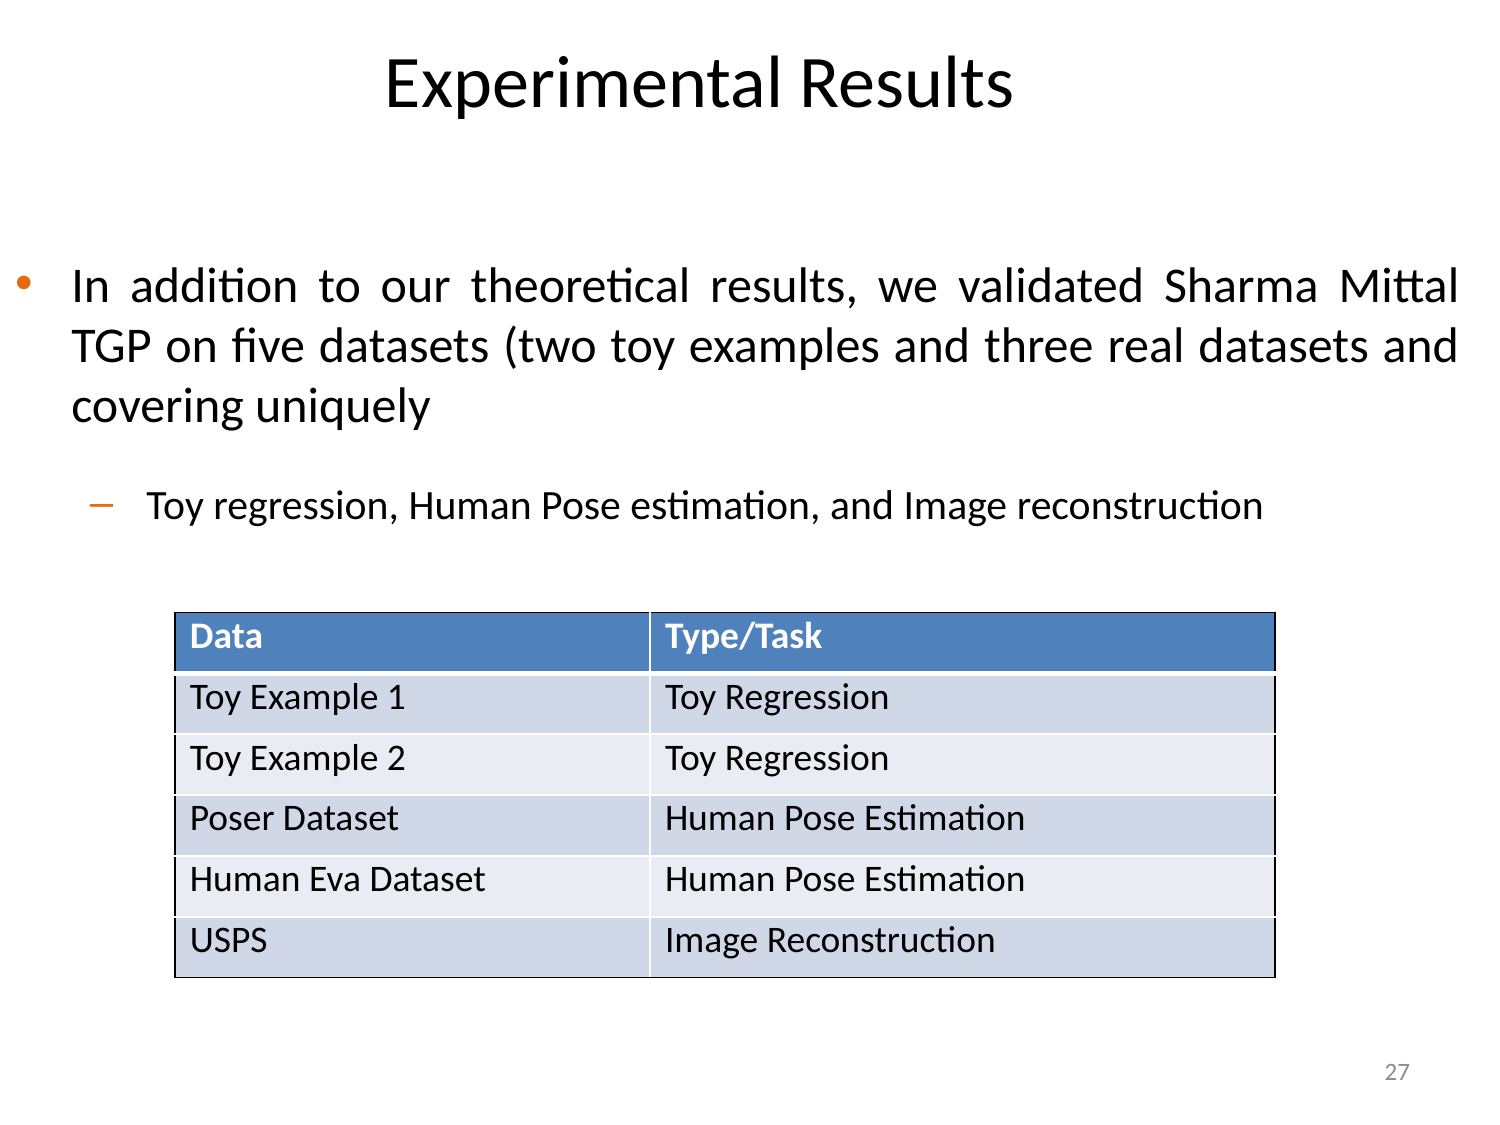

# Experimental Results

In addition to our theoretical results, we validated Sharma Mittal TGP on five datasets (two toy examples and three real datasets and covering uniquely
 Toy regression, Human Pose estimation, and Image reconstruction

| Data | Type/Task |
| --- | --- |
| Toy Example 1 | Toy Regression |
| Toy Example 2 | Toy Regression |
| Poser Dataset | Human Pose Estimation |
| Human Eva Dataset | Human Pose Estimation |
| USPS | Image Reconstruction |
27